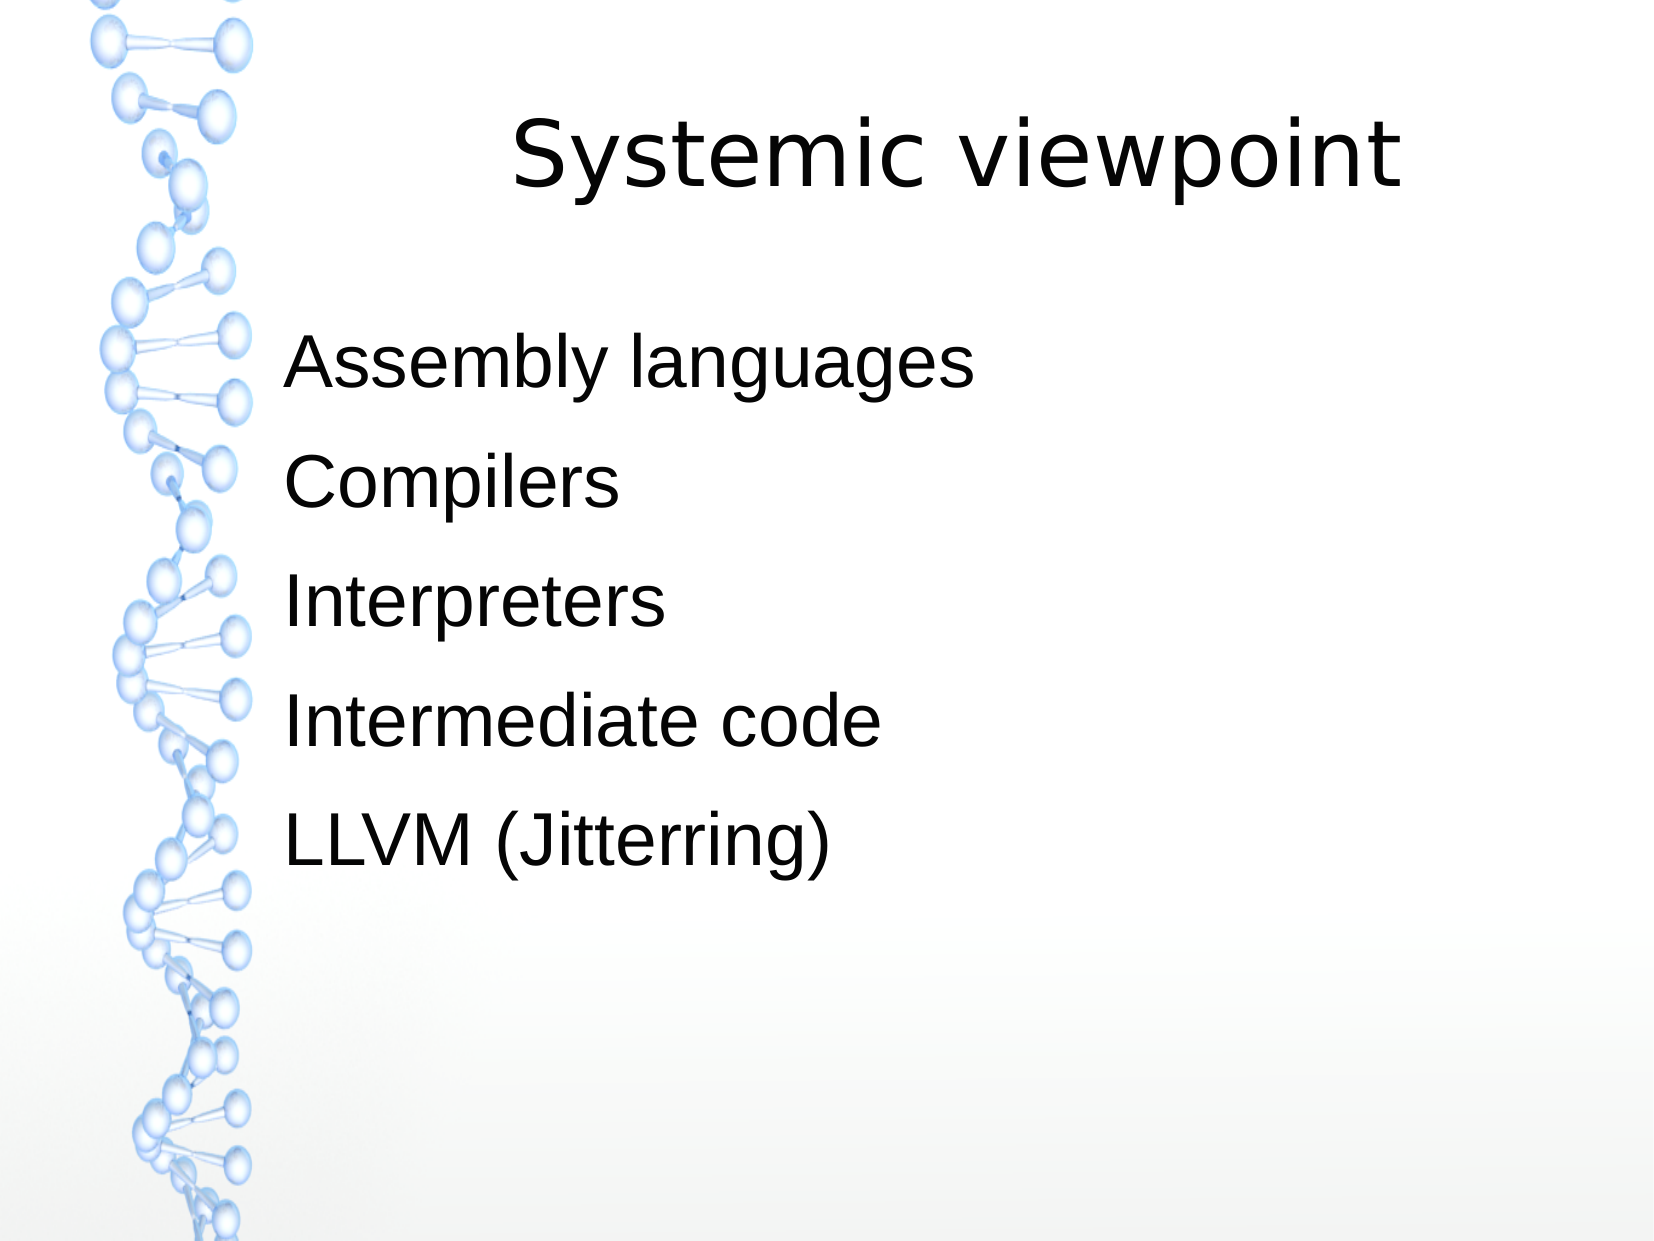

# Systemic viewpoint
Assembly languages
Compilers
Interpreters
Intermediate code
LLVM (Jitterring)